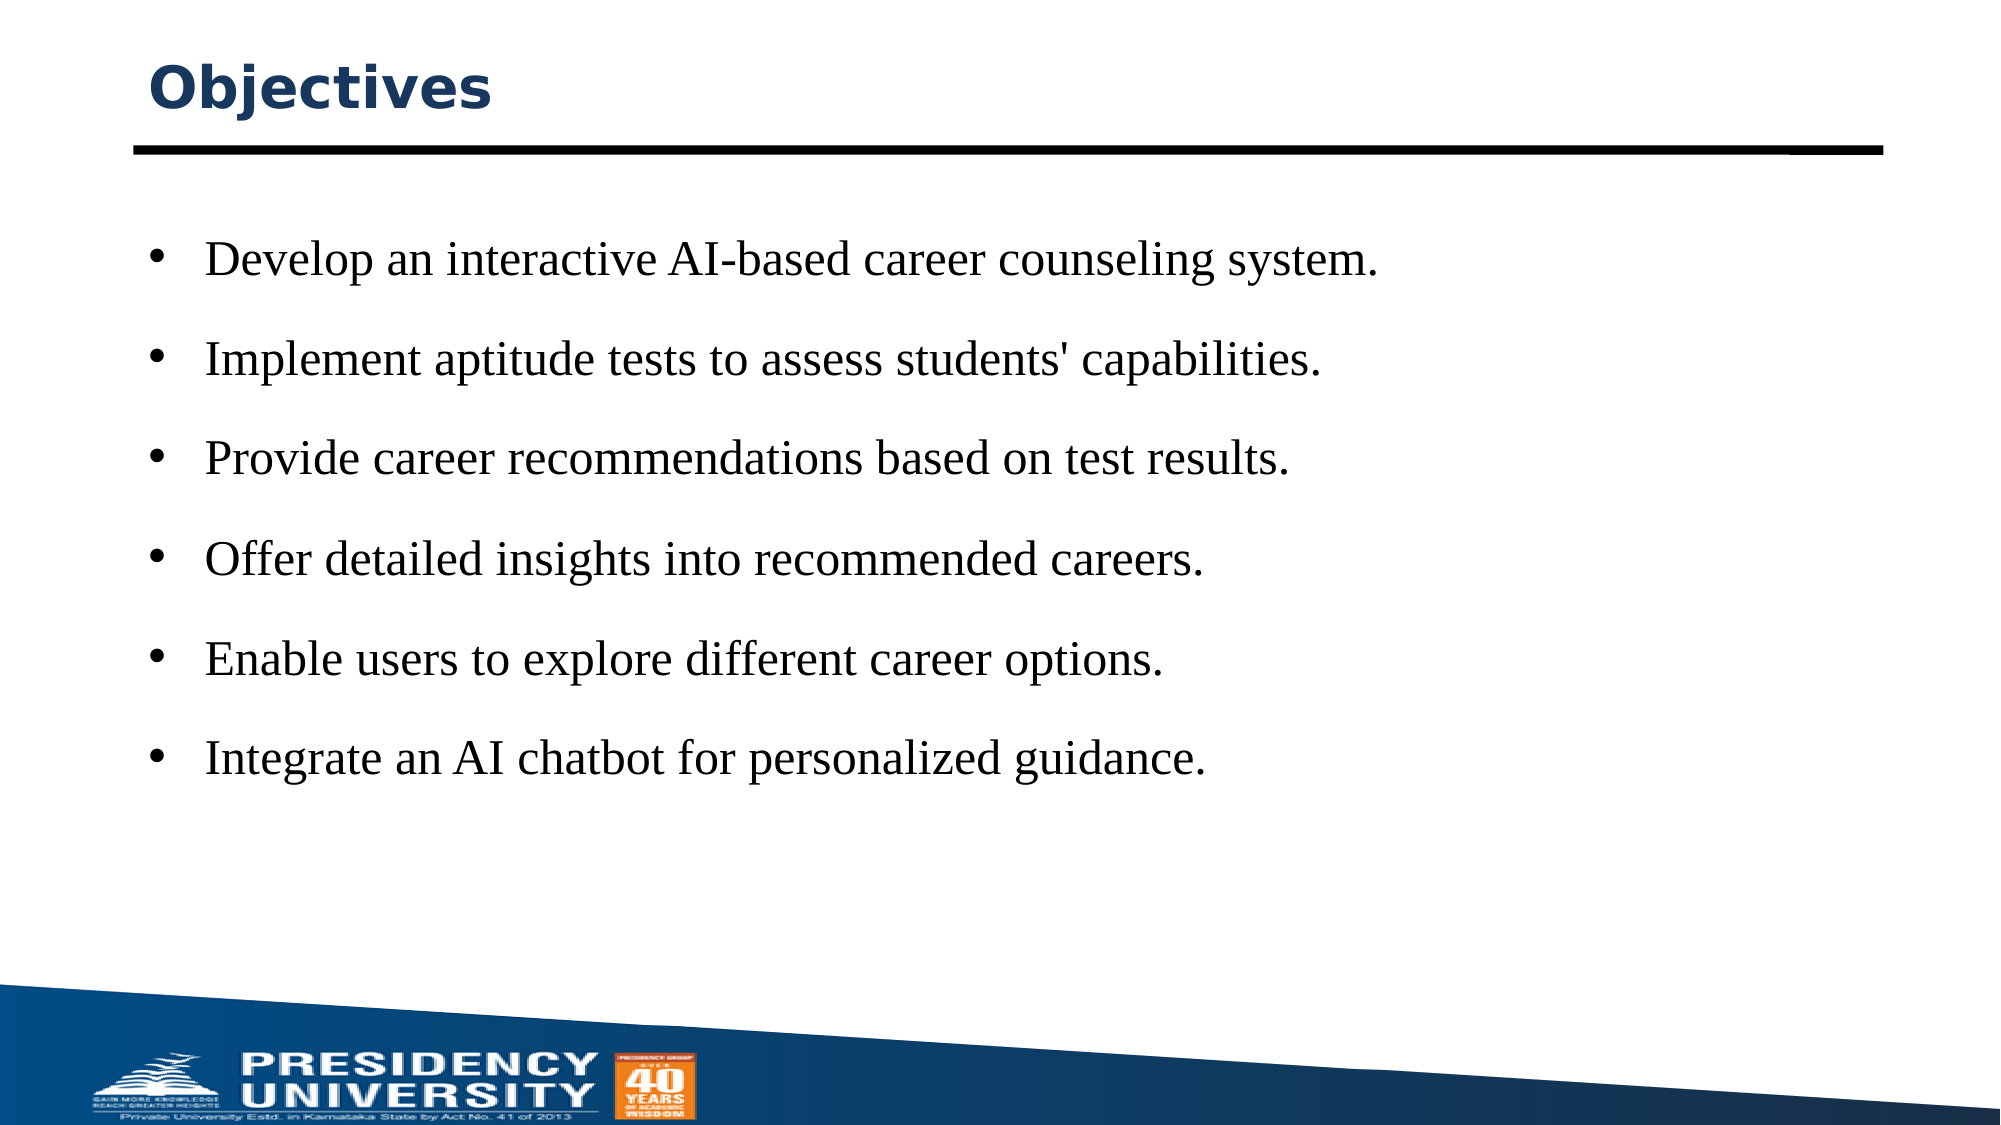

# Objectives
Develop an interactive AI-based career counseling system.
Implement aptitude tests to assess students' capabilities.
Provide career recommendations based on test results.
Offer detailed insights into recommended careers.
Enable users to explore different career options.
Integrate an AI chatbot for personalized guidance.